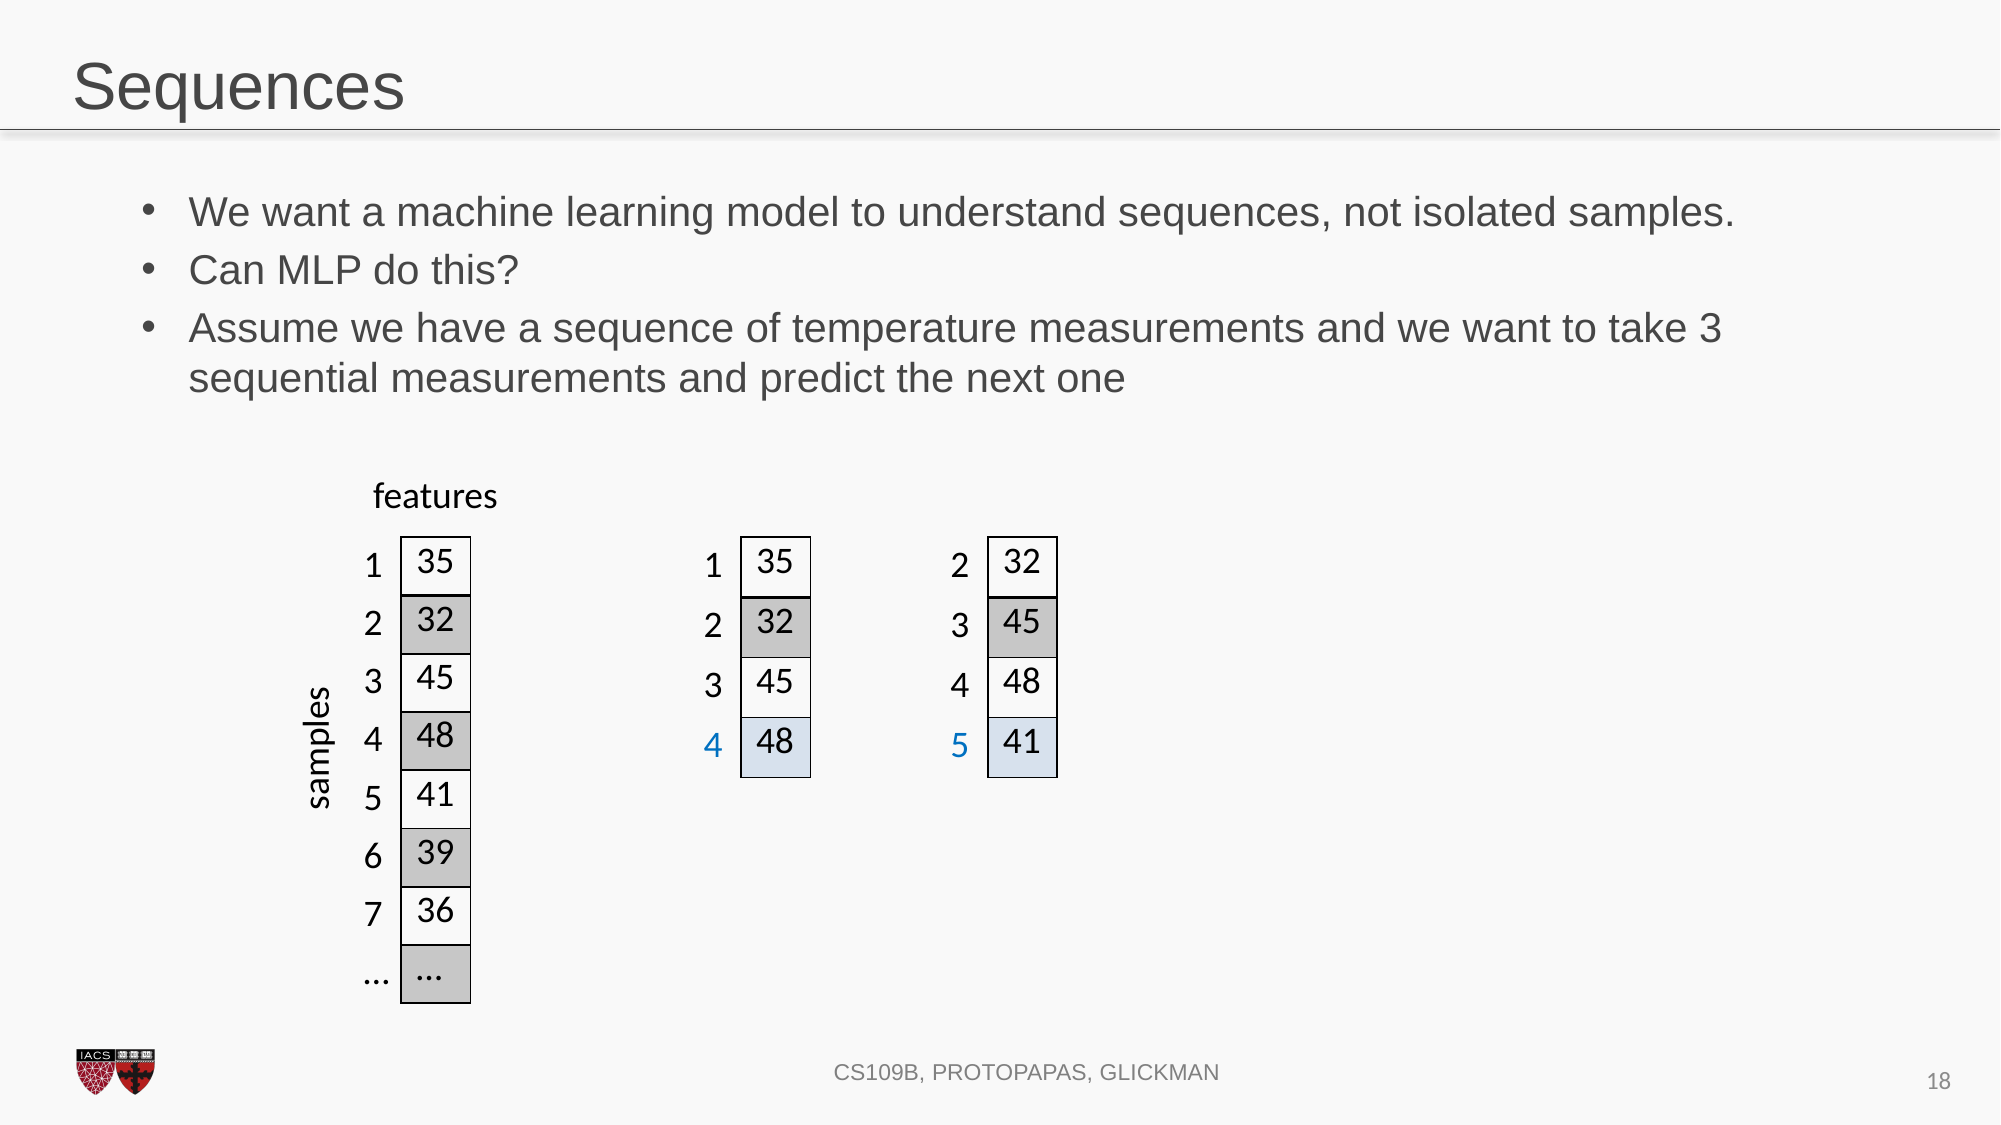

# Sequences
We want a machine learning model to understand sequences, not isolated samples.
Can MLP do this?
Assume we have a sequence of temperature measurements and we want to take 3 sequential measurements and predict the next one

features
samples
| 35 |
| --- |
| 32 |
| 45 |
| 48 |
| 41 |
| 39 |
| 36 |
| … |
| 35 |
| --- |
| 32 |
| 45 |
| 48 |
| 32 |
| --- |
| 45 |
| 48 |
| 41 |
| 1 |
| --- |
| 2 |
| 3 |
| 4 |
| 5 |
| 6 |
| 7 |
| … |
| 1 |
| --- |
| 2 |
| 3 |
| 4 |
| 2 |
| --- |
| 3 |
| 4 |
| 5 |
18